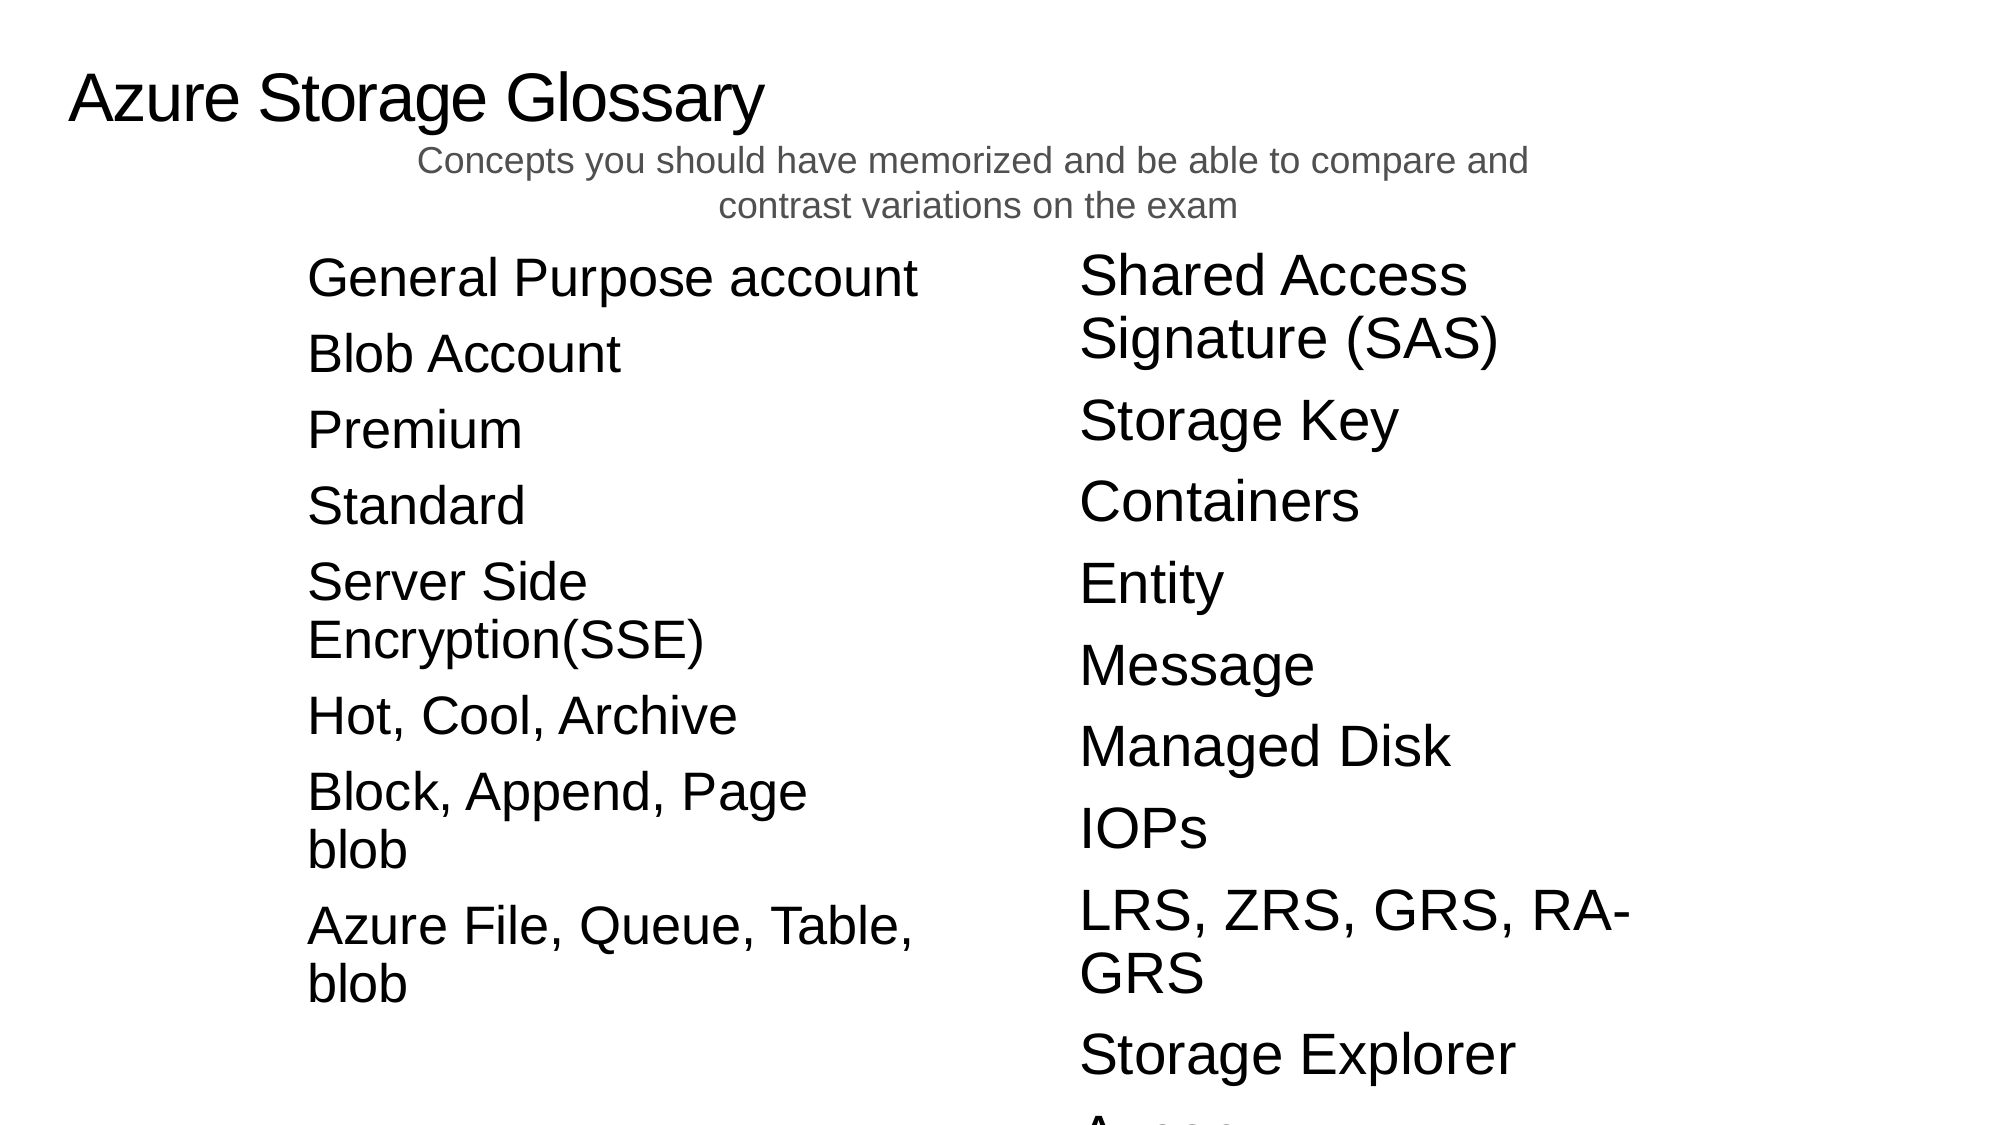

# Azure Storage Glossary
Concepts you should have memorized and be able to compare and
contrast variations on the exam
Shared Access Signature (SAS)
Storage Key
Containers
Entity
Message
Managed Disk
IOPs
LRS, ZRS, GRS, RA-GRS
Storage Explorer
Azcopy

General Purpose account
Blob Account
Premium
Standard
Server Side Encryption(SSE)
Hot, Cool, Archive
Block, Append, Page blob
Azure File, Queue, Table, blob